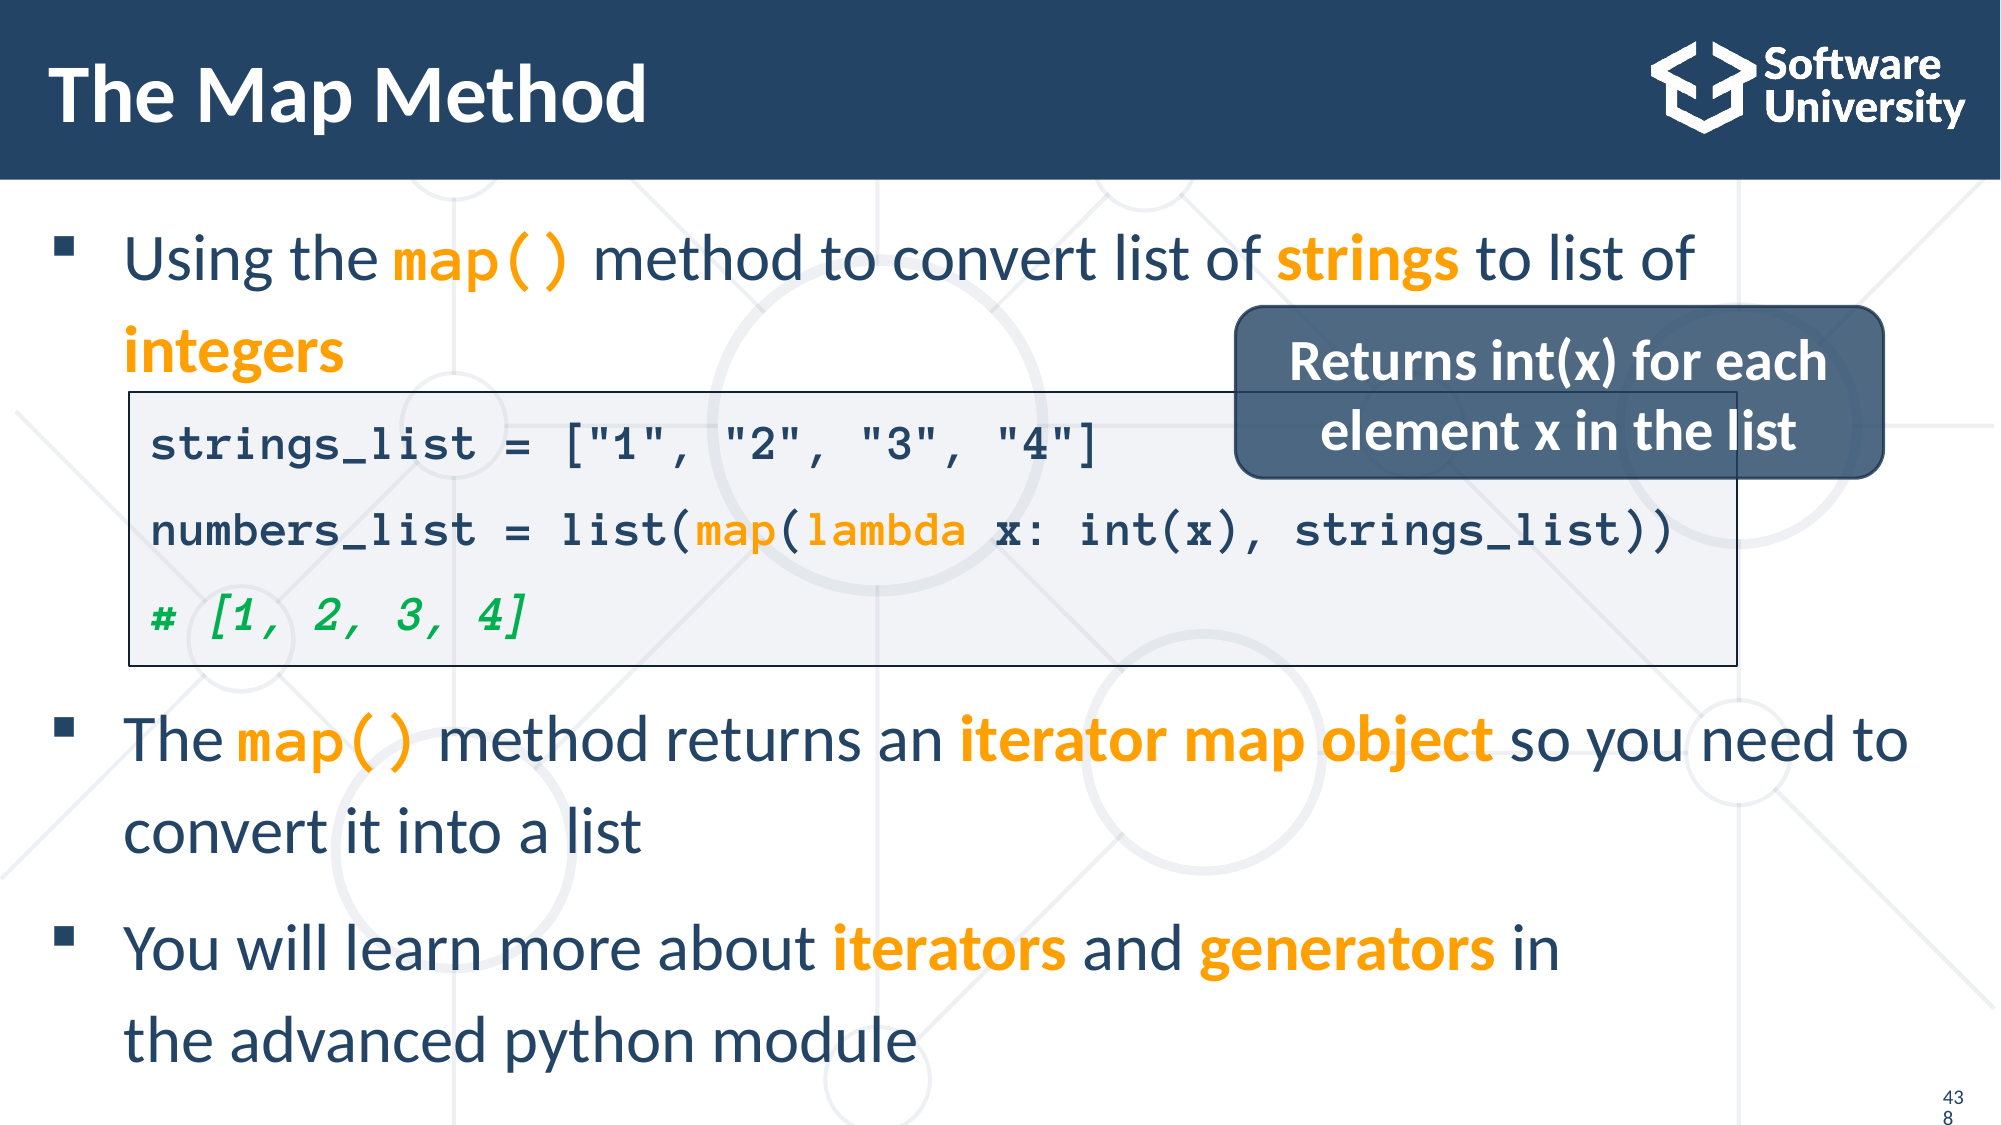

# The Map Method
Using the map() method to convert list of strings to list of
integers

The map() method returns an iterator map object so you need to
convert it into a list
You will learn more about iterators and generators in
the advanced python module
Returns int(x) for each element x in the list
strings_list = ["1", "2", "3", "4"]
numbers_list = list(map(lambda x: int(x), strings_list))
# [1, 2, 3, 4]
438